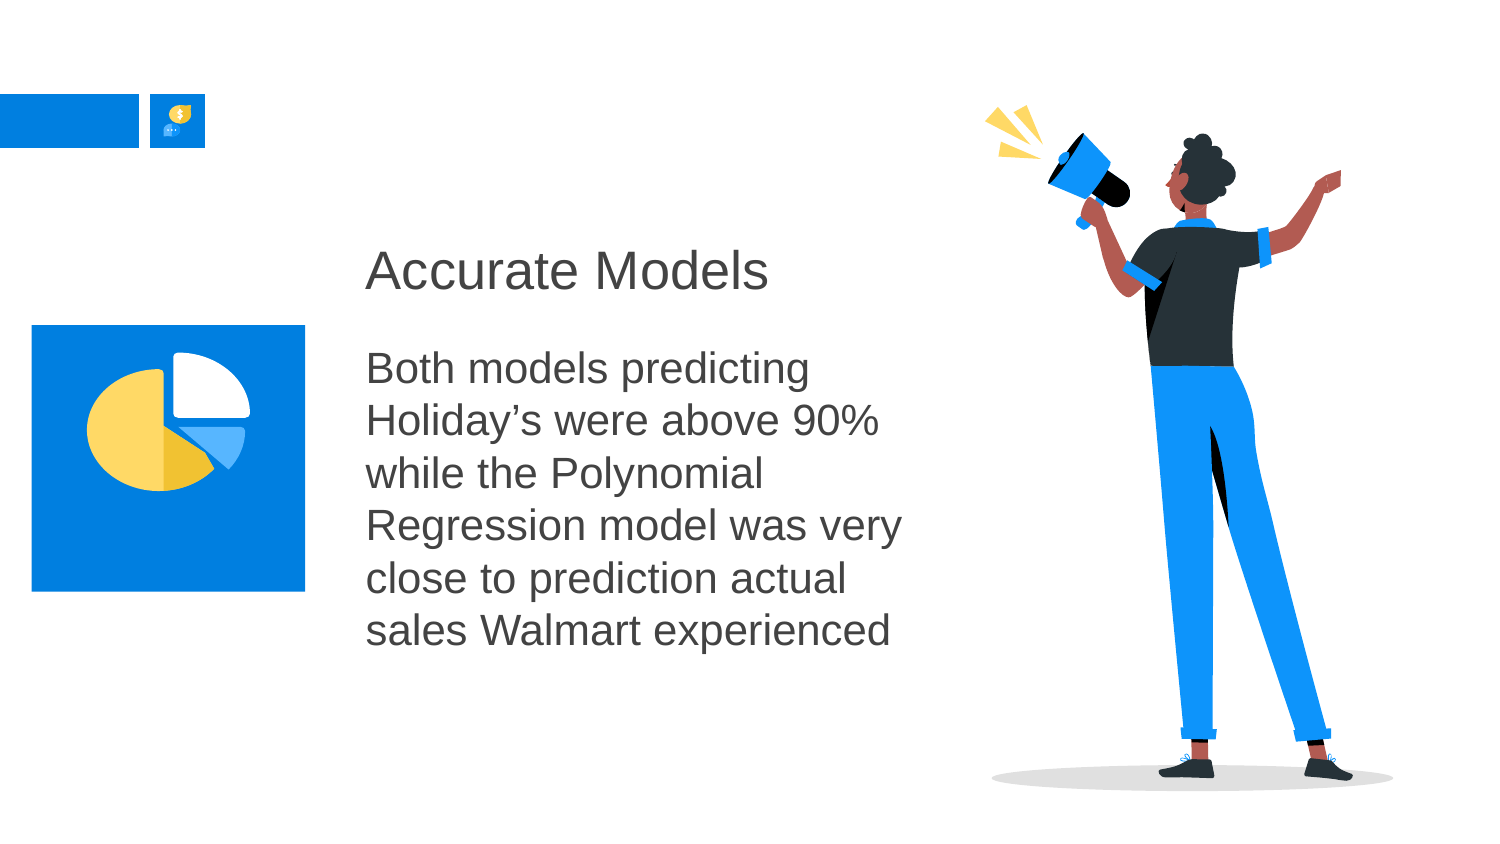

Accurate Models
Both models predicting Holiday’s were above 90% while the Polynomial Regression model was very close to prediction actual sales Walmart experienced